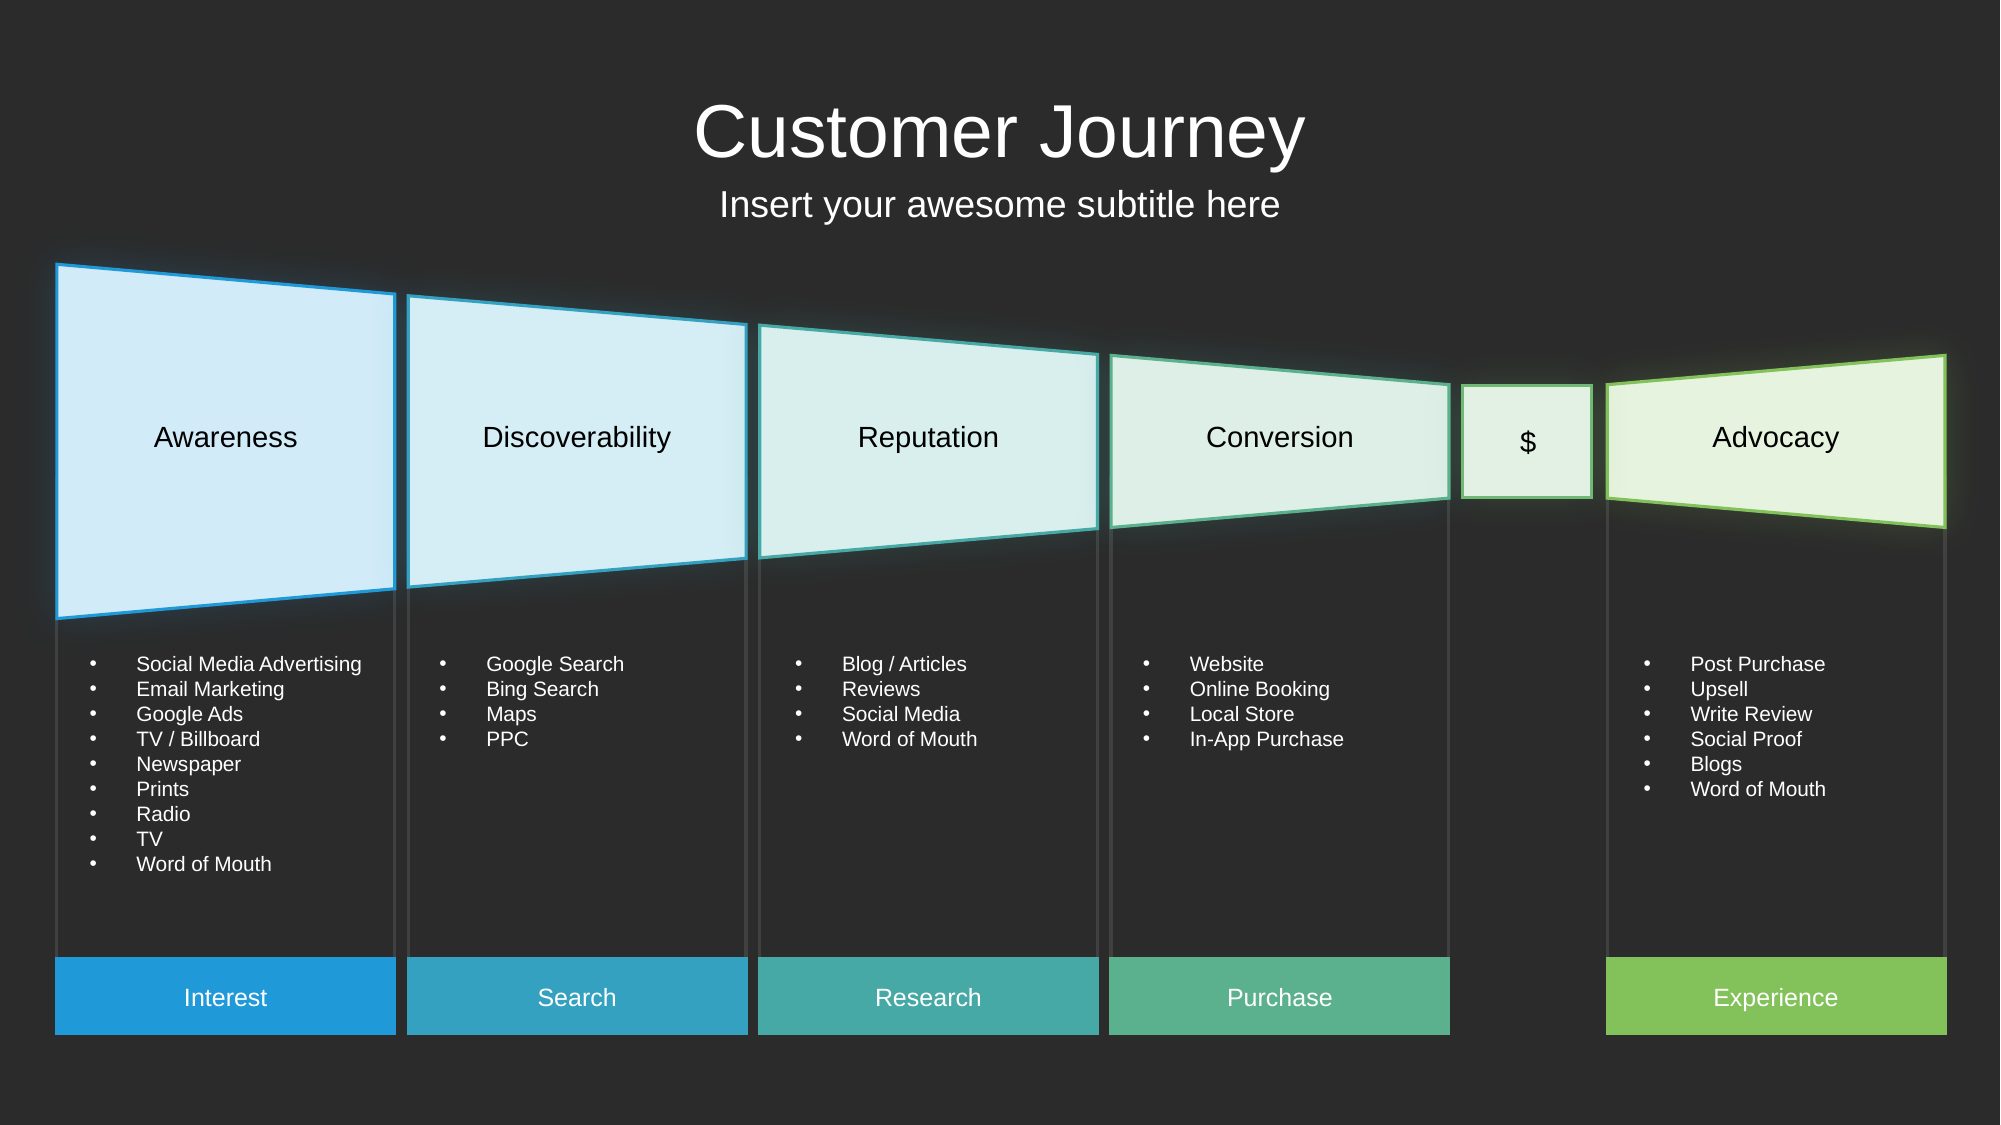

# Customer Journey
Insert your awesome subtitle here

Awareness
Discoverability
Reputation
Conversion
Advocacy
$

Social Media Advertising
Email Marketing
Google Ads
TV / Billboard
Newspaper
Prints
Radio
TV
Word of Mouth
Google Search
Bing Search
Maps
PPC
Blog / Articles
Reviews
Social Media
Word of Mouth
Website
Online Booking
Local Store
In-App Purchase
Post Purchase
Upsell
Write Review
Social Proof
Blogs
Word of Mouth
Interest
Search
Research
Purchase
Experience